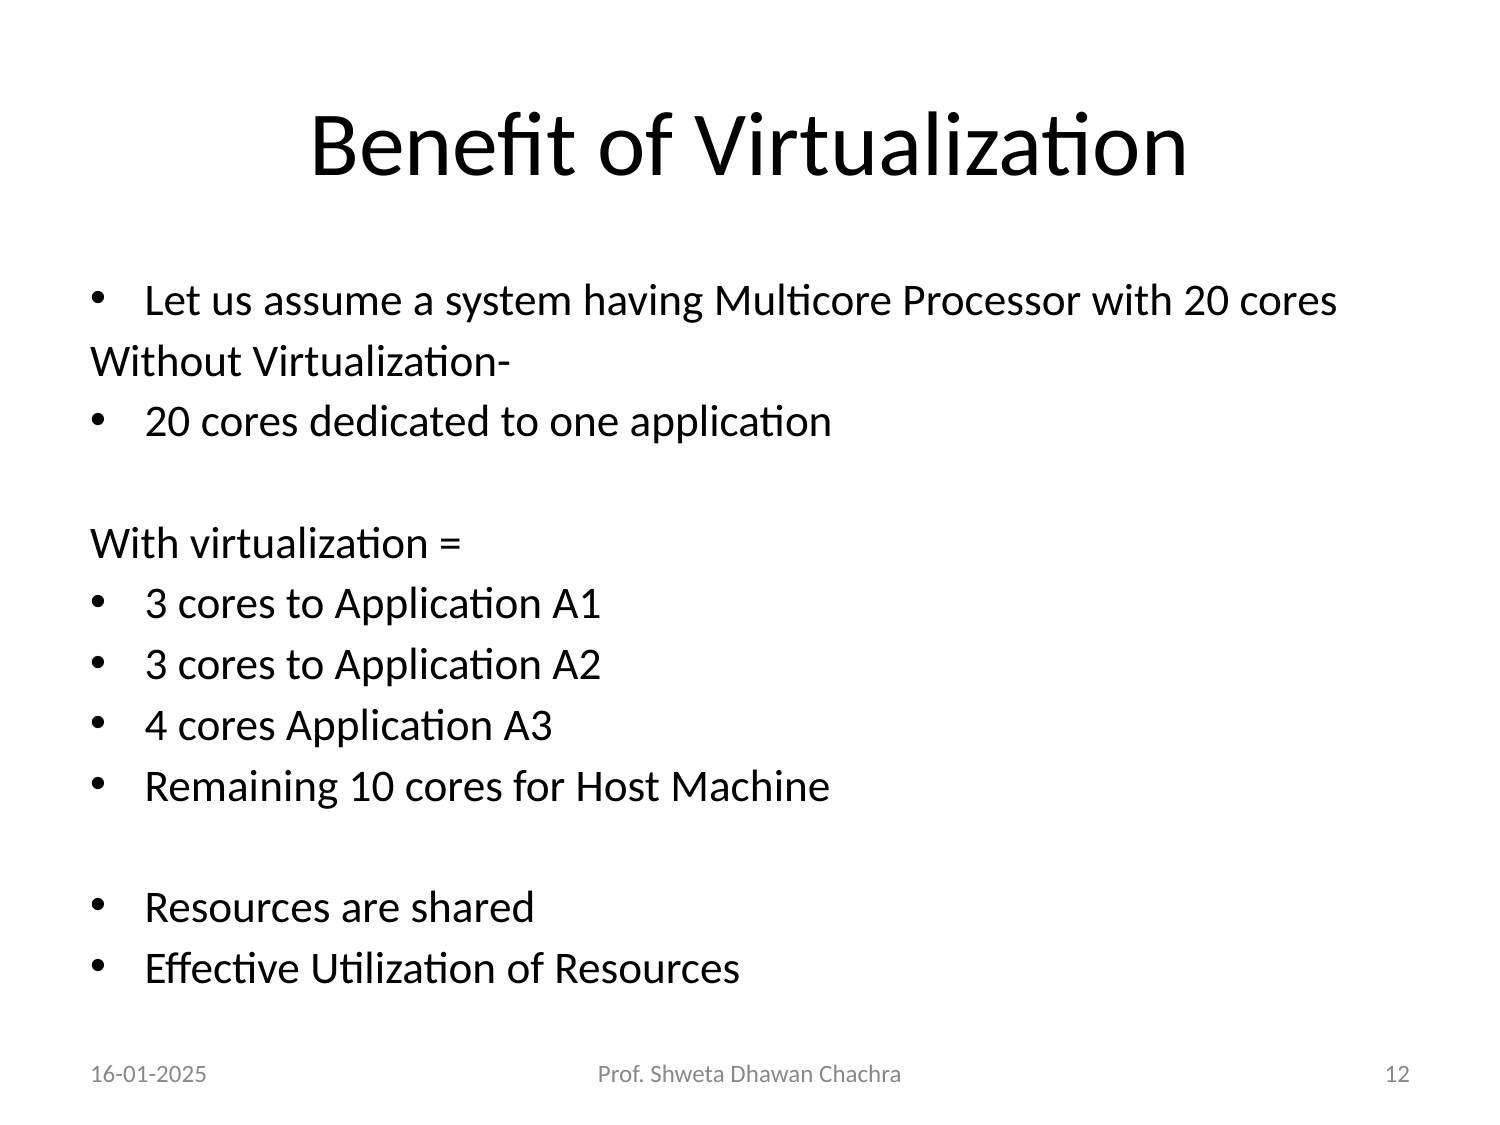

# Benefit of Virtualization
Let us assume a system having Multicore Processor with 20 cores
Without Virtualization-
20 cores dedicated to one application

With virtualization =
3 cores to Application A1
3 cores to Application A2
4 cores Application A3
Remaining 10 cores for Host Machine

Resources are shared
Effective Utilization of Resources
16-01-2025
Prof. Shweta Dhawan Chachra
12